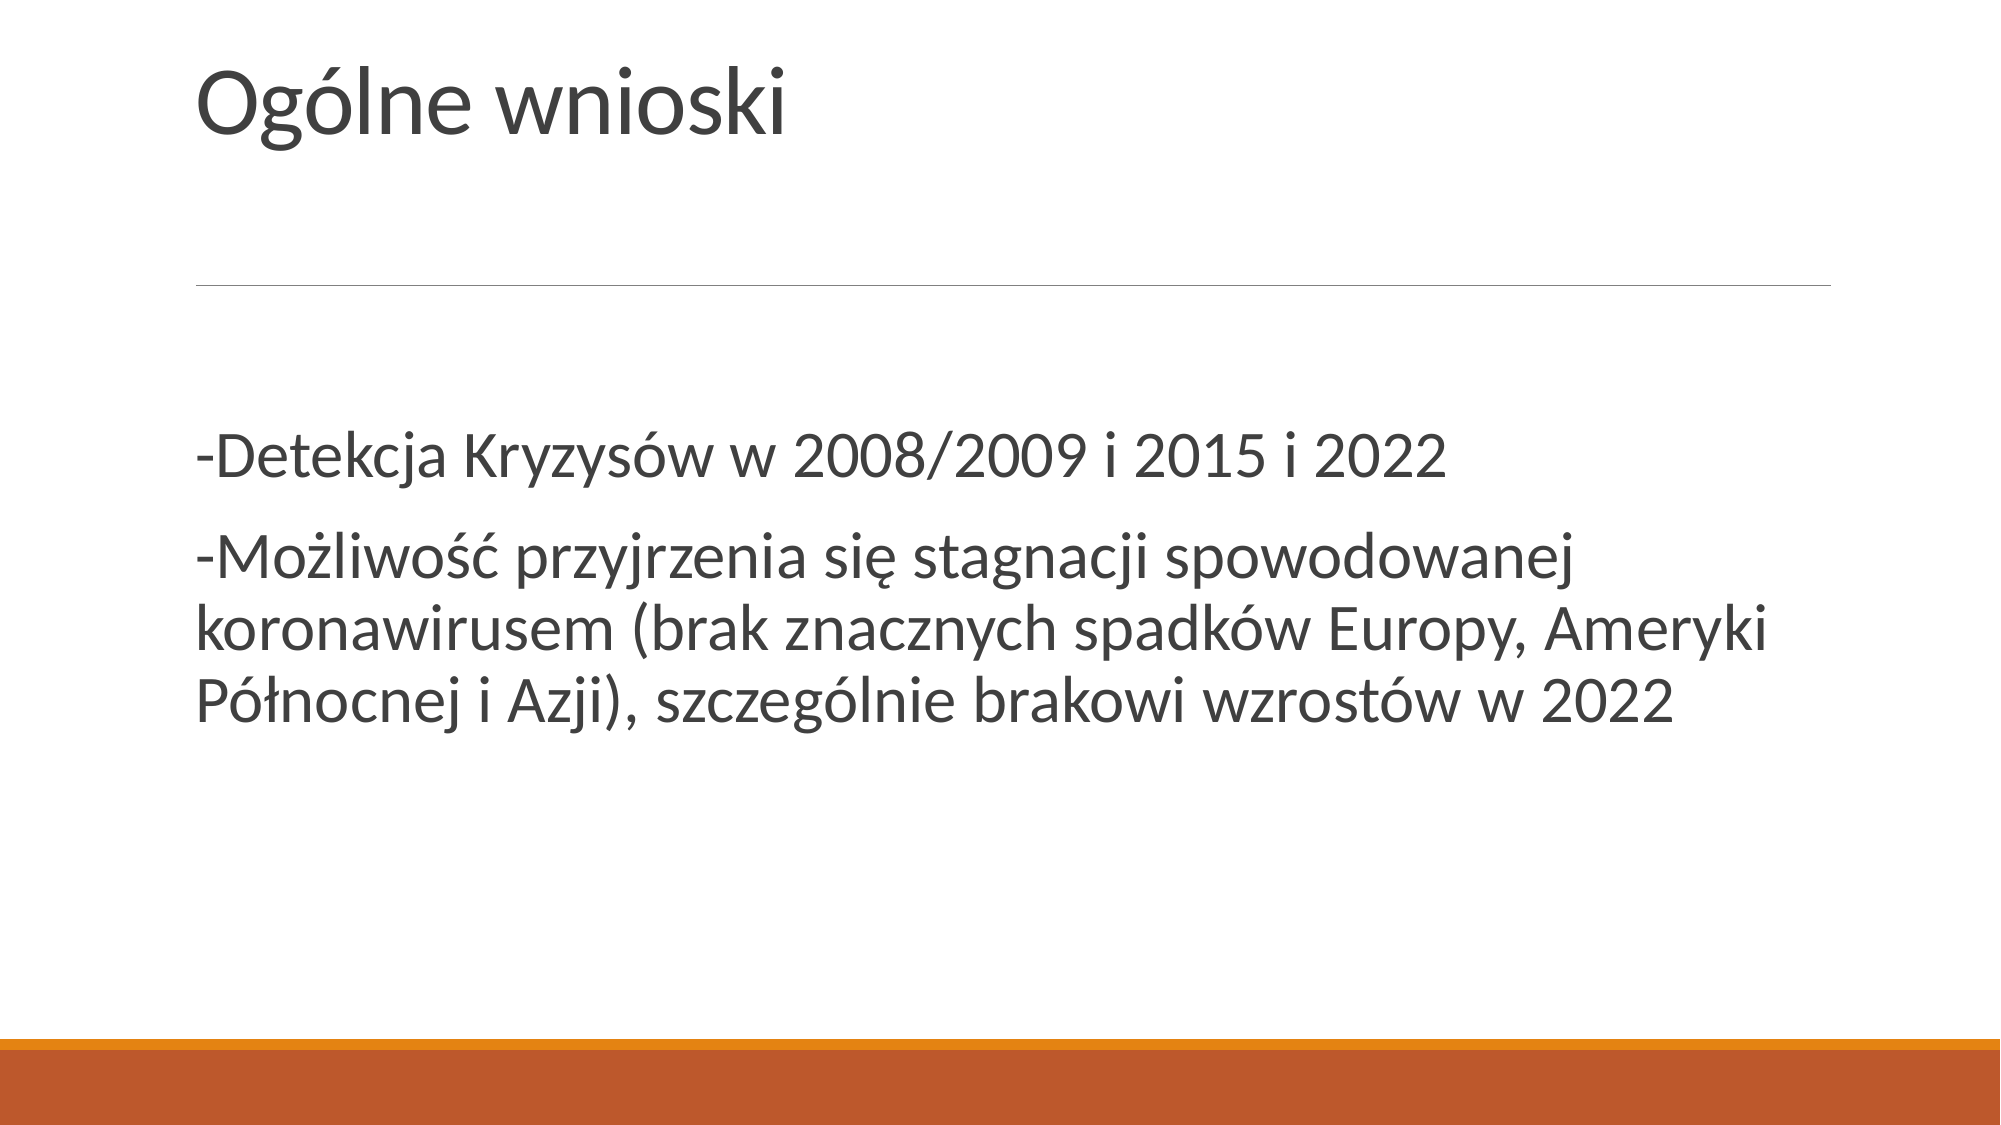

# Ogólne wnioski

-Detekcja Kryzysów w 2008/2009 i 2015 i 2022
-Możliwość przyjrzenia się stagnacji spowodowanej koronawirusem (brak znacznych spadków Europy, Ameryki Północnej i Azji), szczególnie brakowi wzrostów w 2022